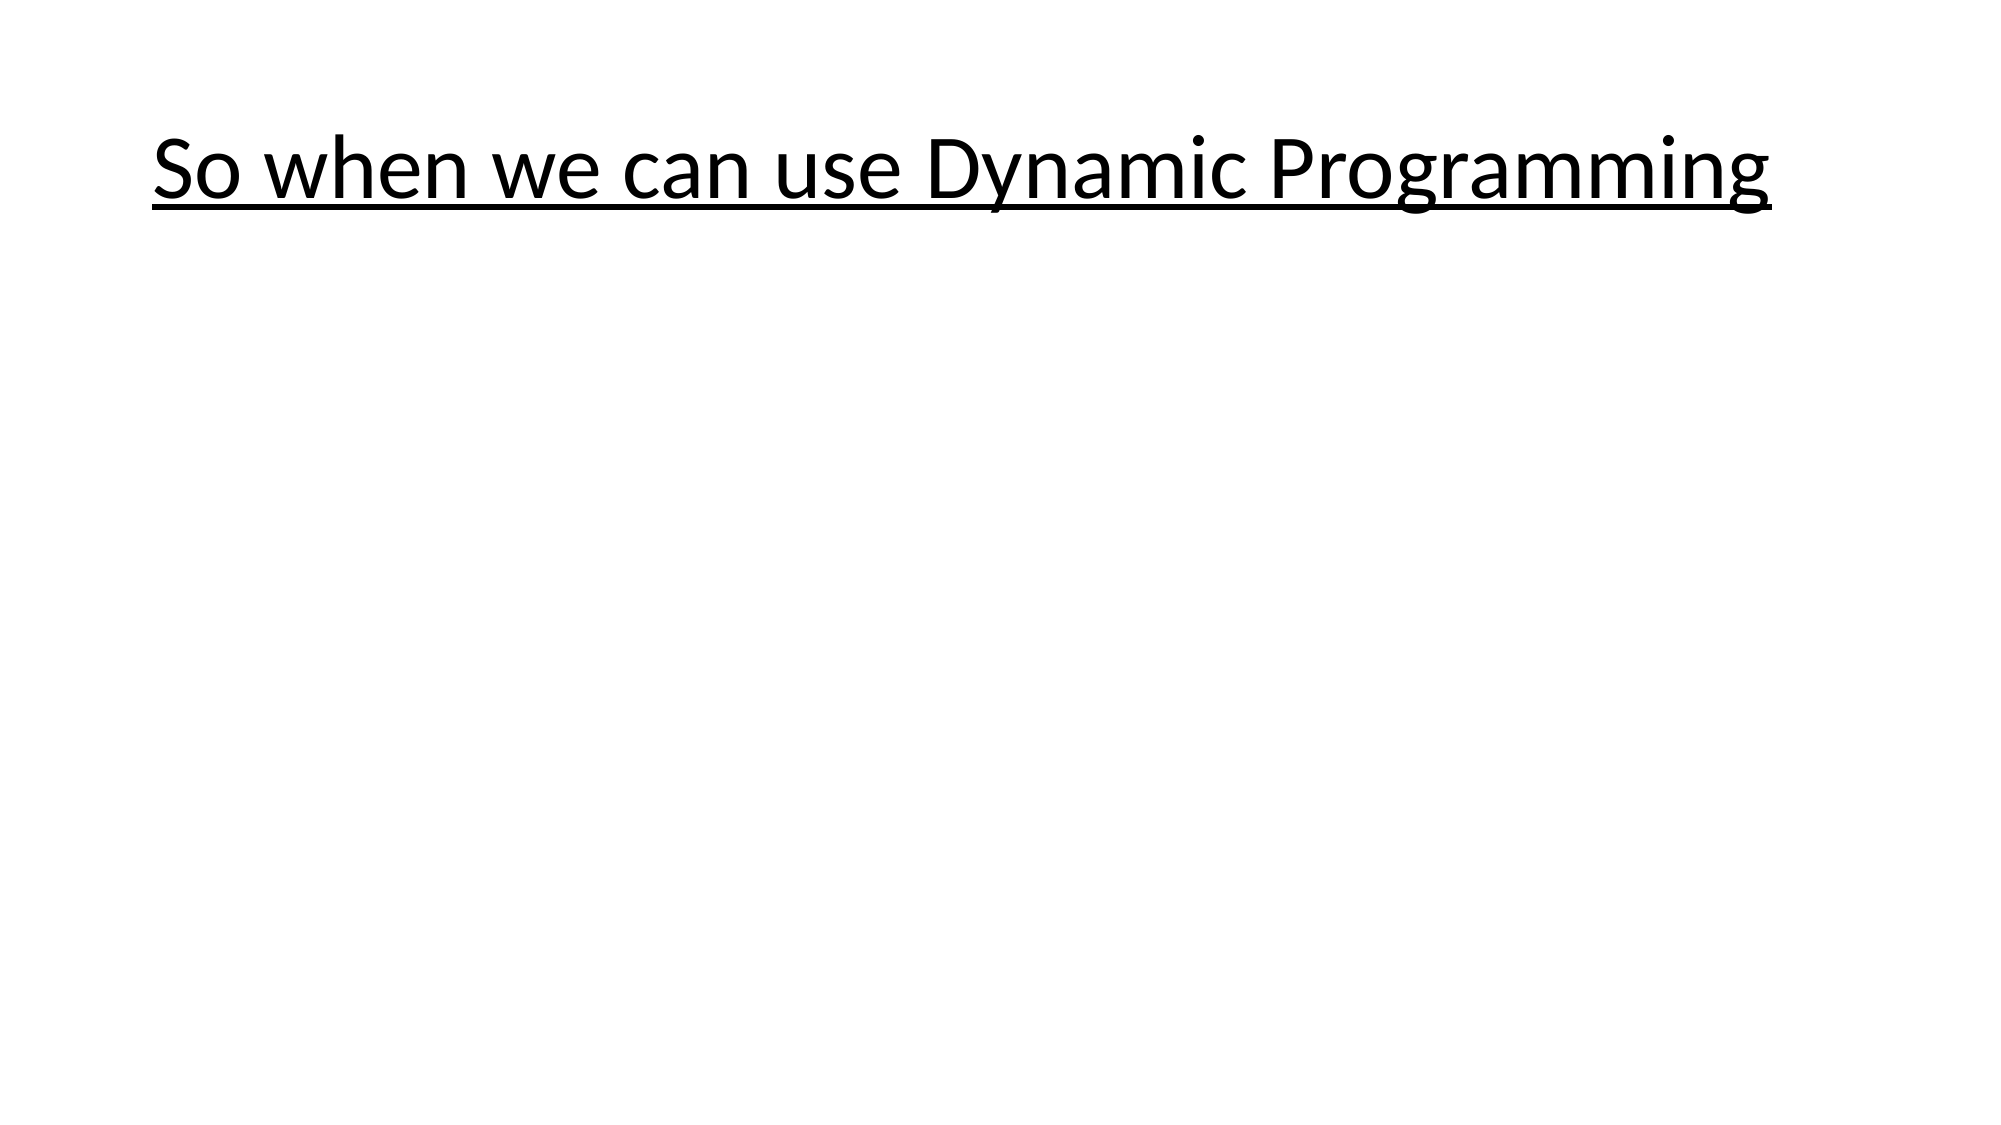

# So when we can use Dynamic Programming